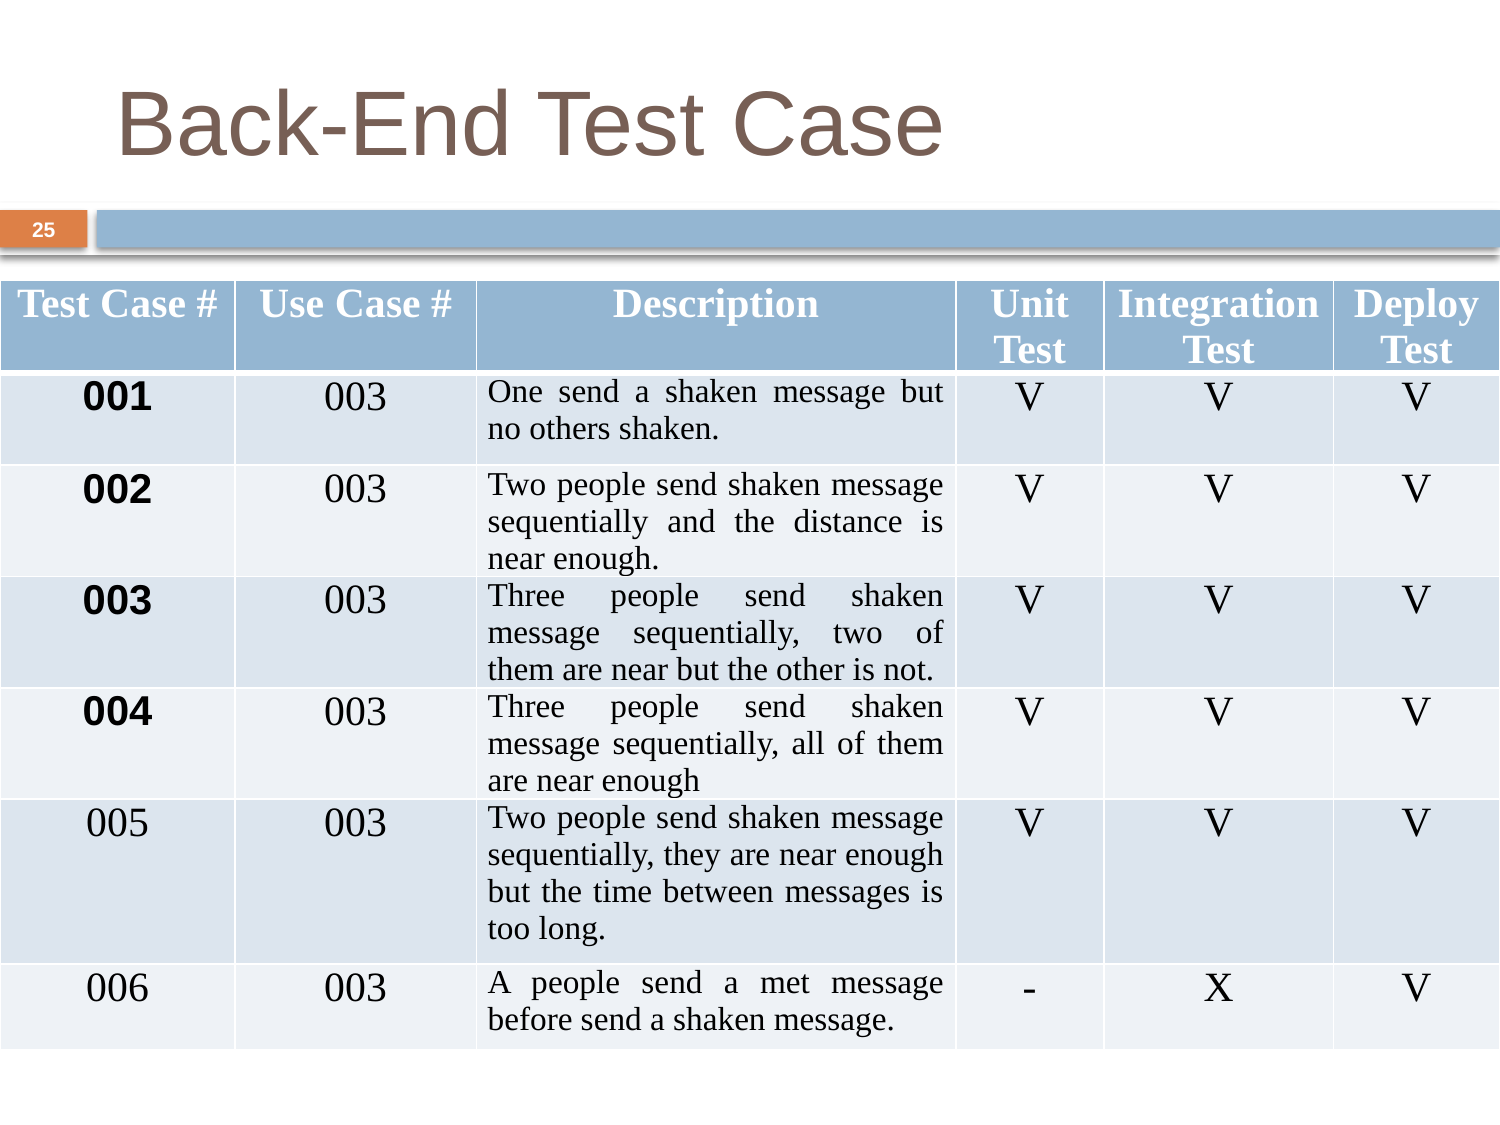

# Back-End Test Case
25
| Test Case # | Use Case # | Description | Unit Test | Integration Test | Deploy Test |
| --- | --- | --- | --- | --- | --- |
| 001 | 003 | One send a shaken message but no others shaken. | V | V | V |
| 002 | 003 | Two people send shaken message sequentially and the distance is near enough. | V | V | V |
| 003 | 003 | Three people send shaken message sequentially, two of them are near but the other is not. | V | V | V |
| 004 | 003 | Three people send shaken message sequentially, all of them are near enough | V | V | V |
| 005 | 003 | Two people send shaken message sequentially, they are near enough but the time between messages is too long. | V | V | V |
| 006 | 003 | A people send a met message before send a shaken message. | - | X | V |